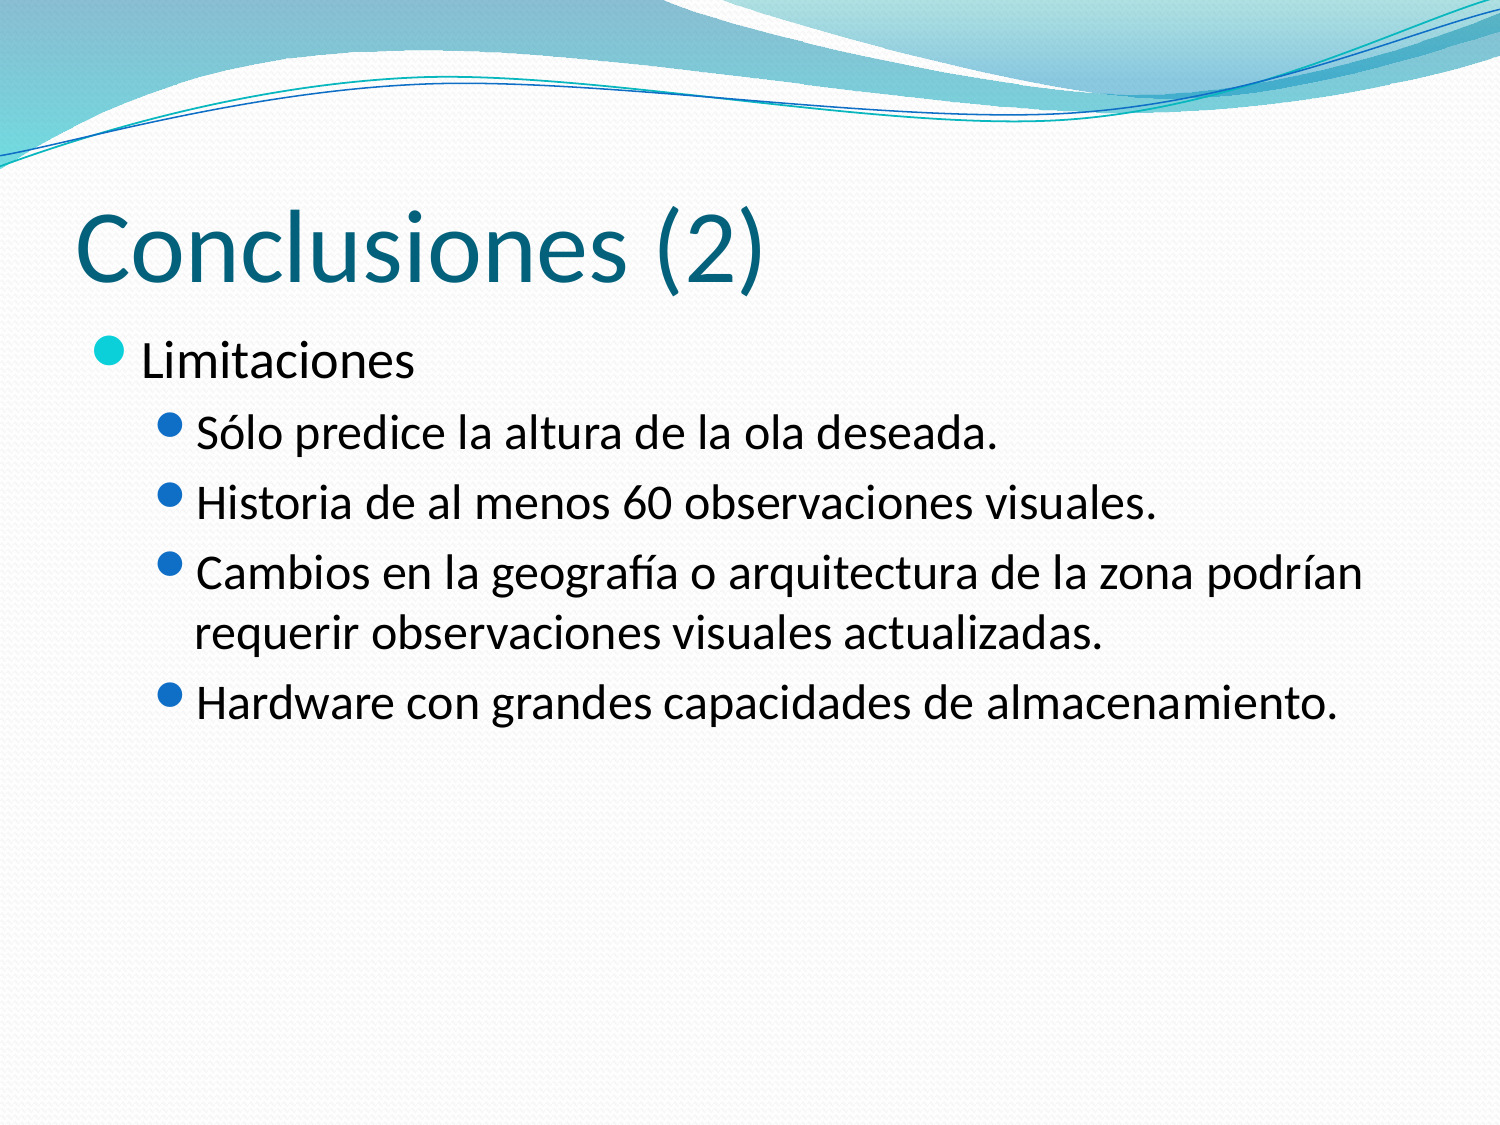

# Conclusiones (2)
Limitaciones
Sólo predice la altura de la ola deseada.
Historia de al menos 60 observaciones visuales.
Cambios en la geografía o arquitectura de la zona podrían requerir observaciones visuales actualizadas.
Hardware con grandes capacidades de almacenamiento.